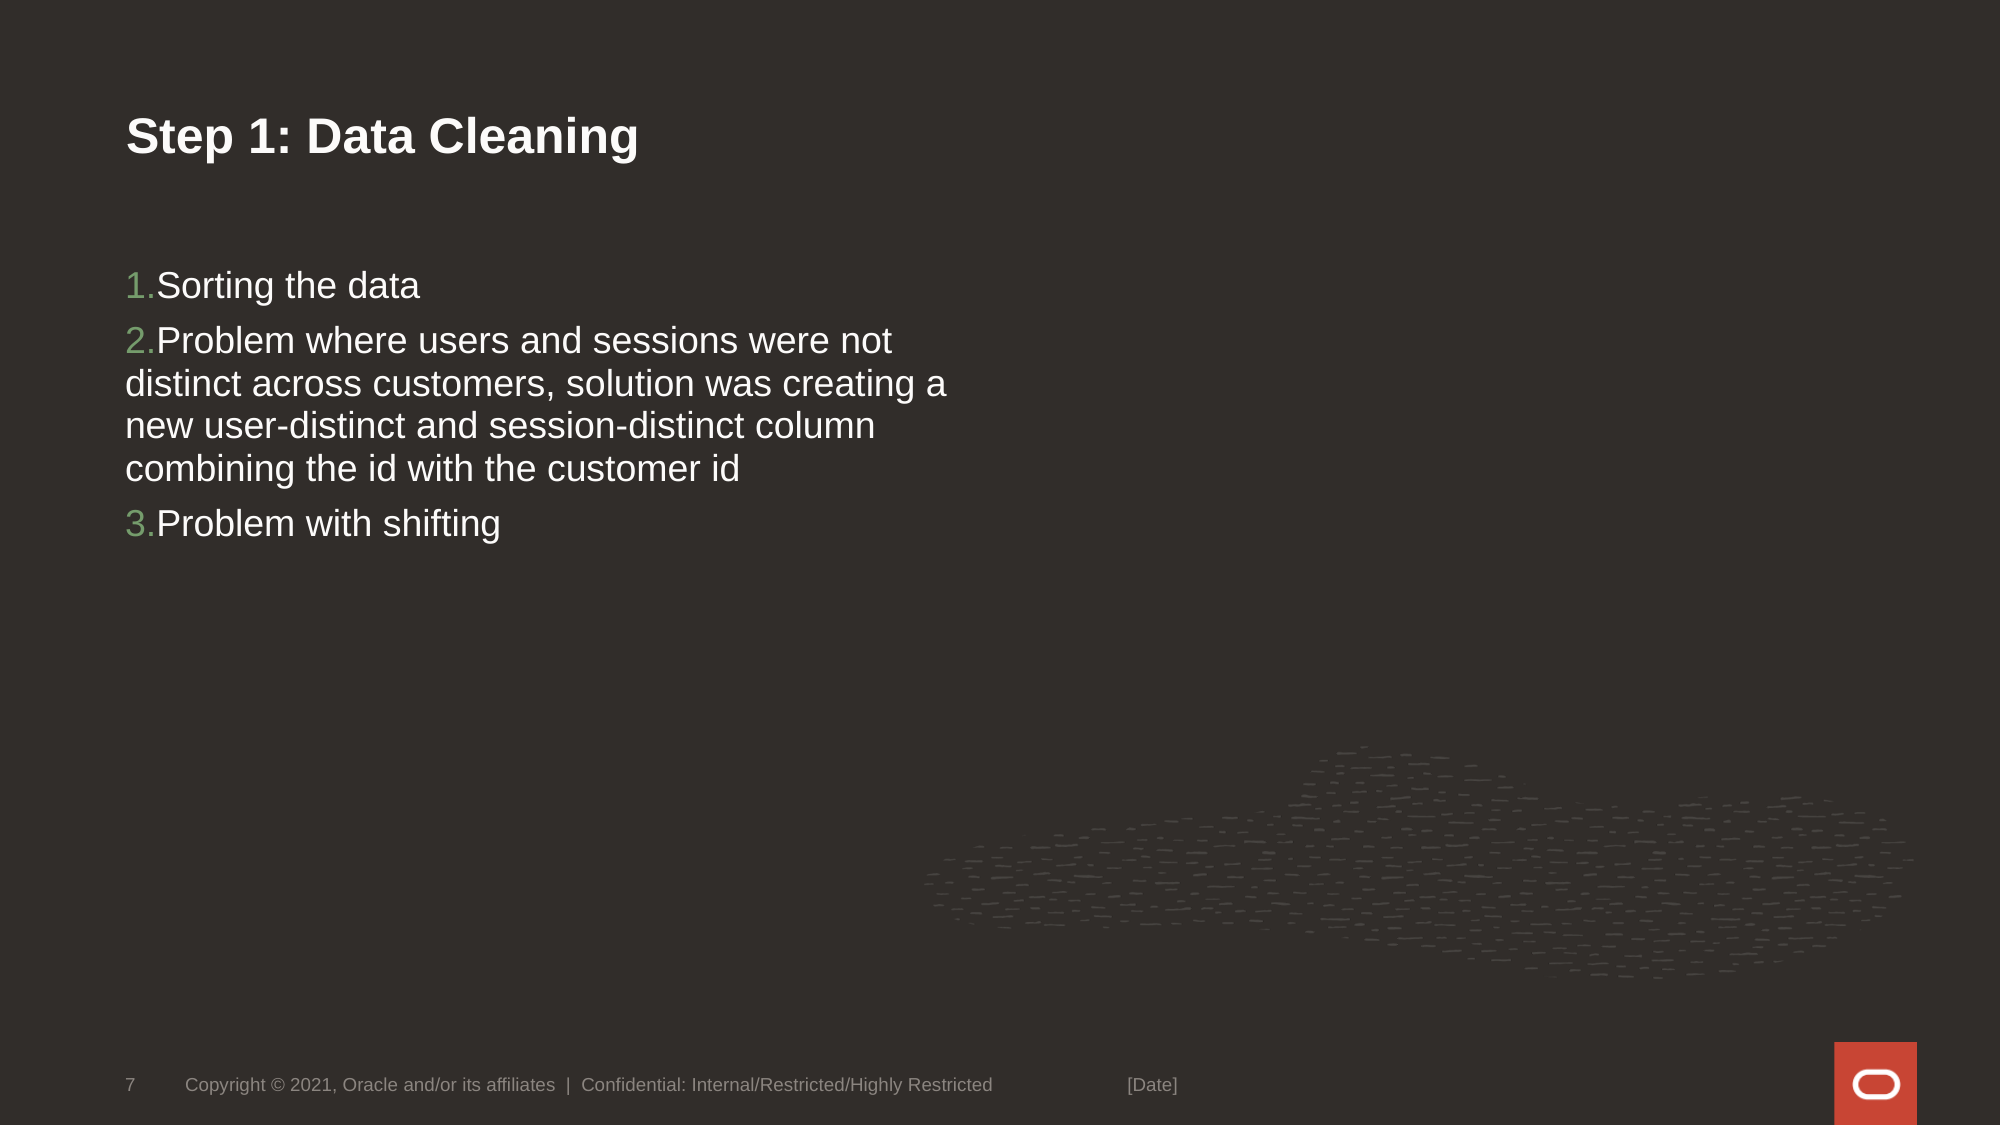

# Step 1: Data Cleaning
Sorting the data
Problem where users and sessions were not distinct across customers, solution was creating a new user-distinct and session-distinct column combining the id with the customer id
Problem with shifting
7
Copyright © 2021, Oracle and/or its affiliates  |  Confidential: Internal/Restricted/Highly Restricted
[Date]